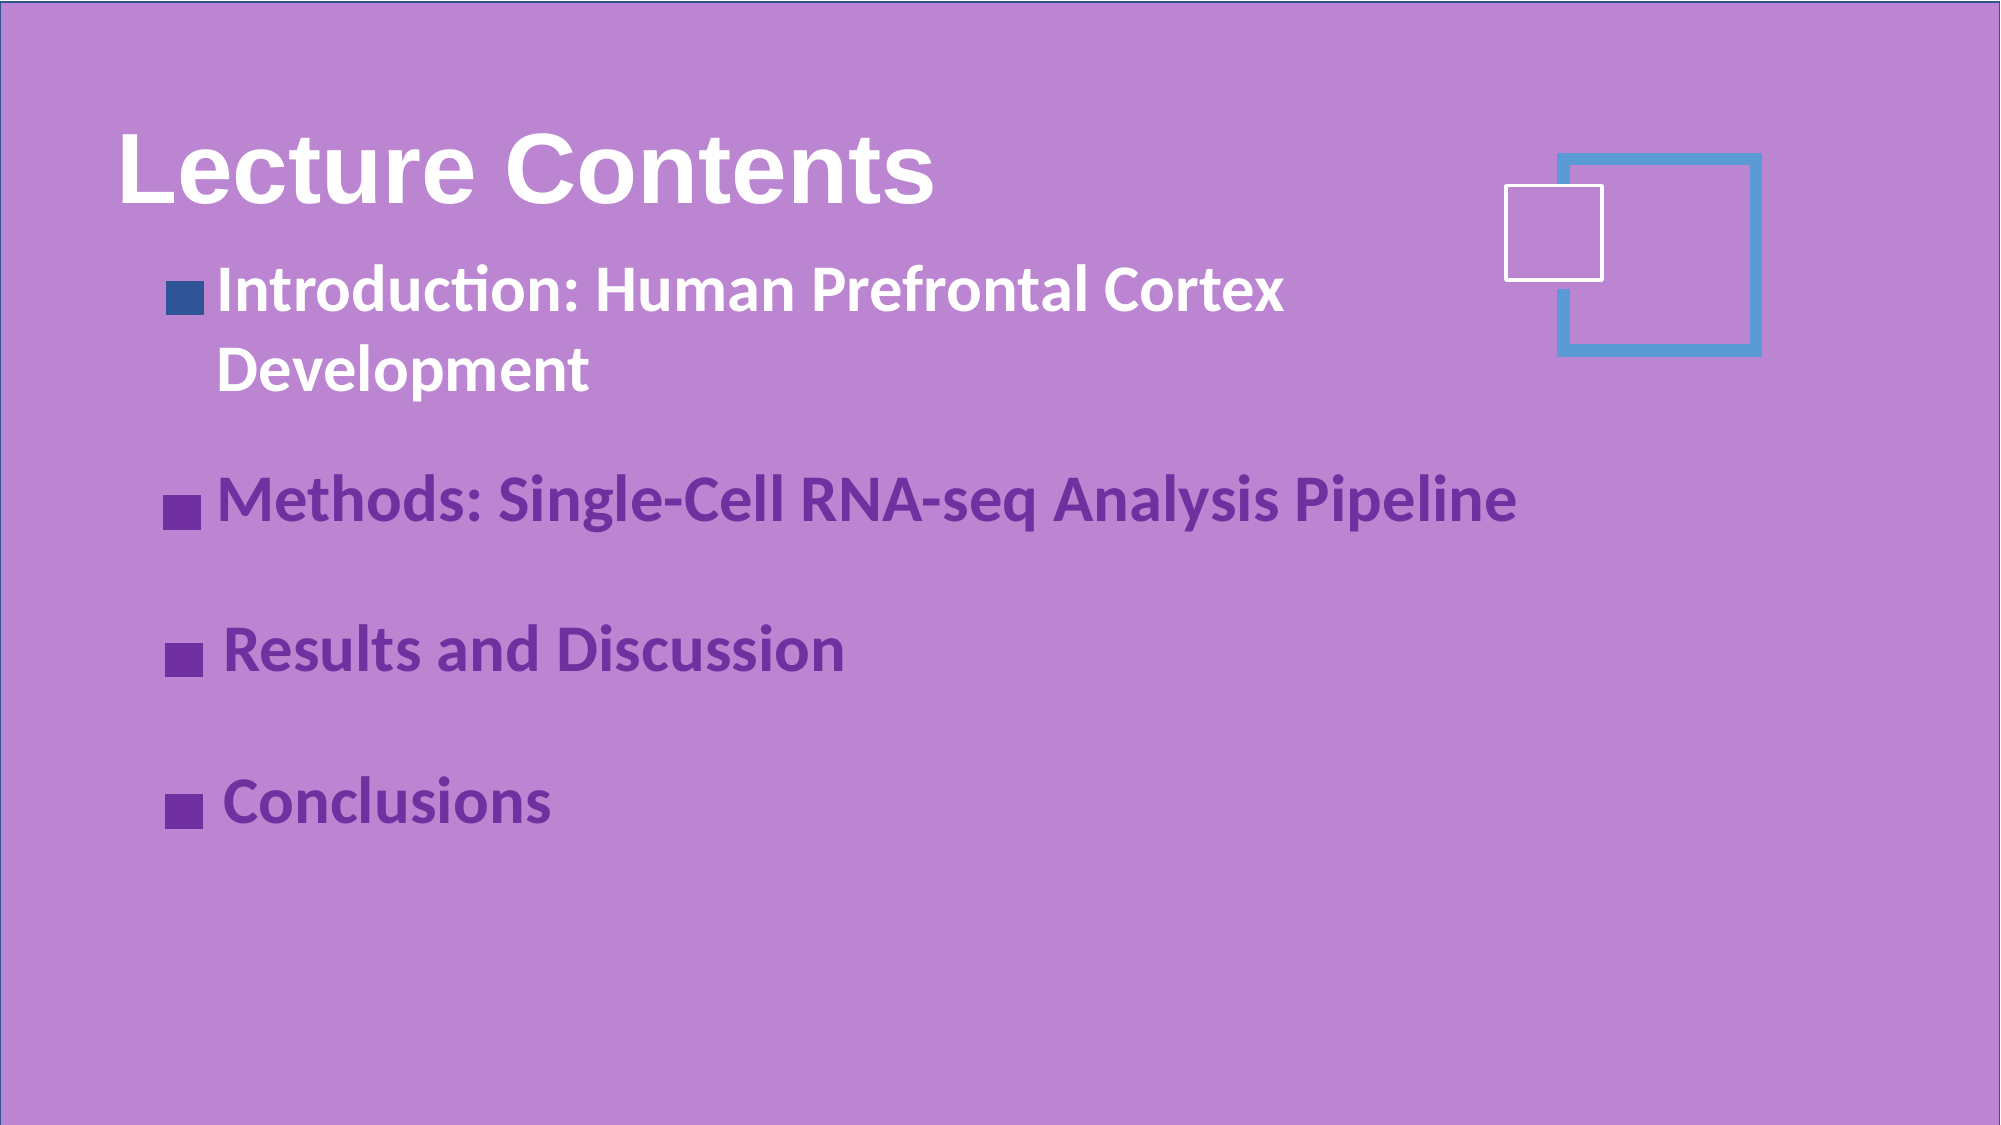

Lecture Contents

Introduction: Human Prefrontal Cortex Development

Methods: Single-Cell RNA-seq Analysis Pipeline

Results and Discussion

Conclusions